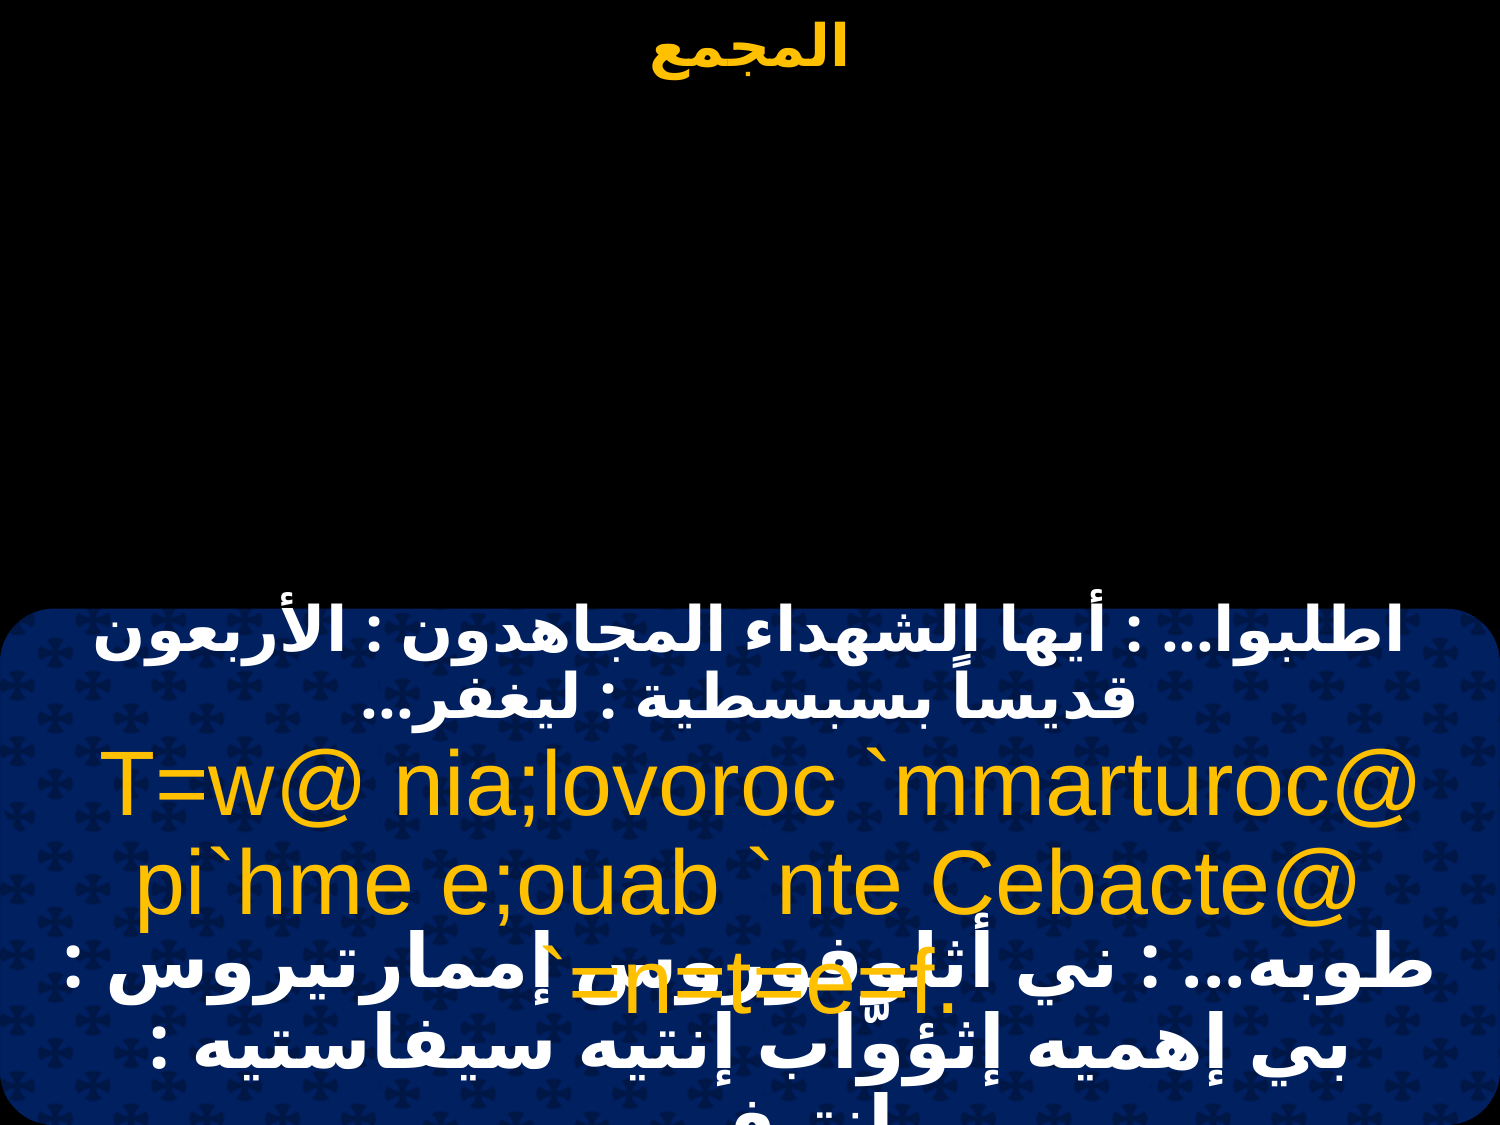

#
اطلبوا... : أيها الشهداء المجاهدون : الأربعون قديساً بسبسطية : ليغفر...
 T=w@ nia;lovoroc `mmarturoc@ pi`hme e;ouab `nte Cebacte@ `=n=t=e=f.

طوبه... : ني أثلوفوروس إممارتيروس : بي إهميه إثؤوَّاب إنتيه سيفاستيه : إنتيف...